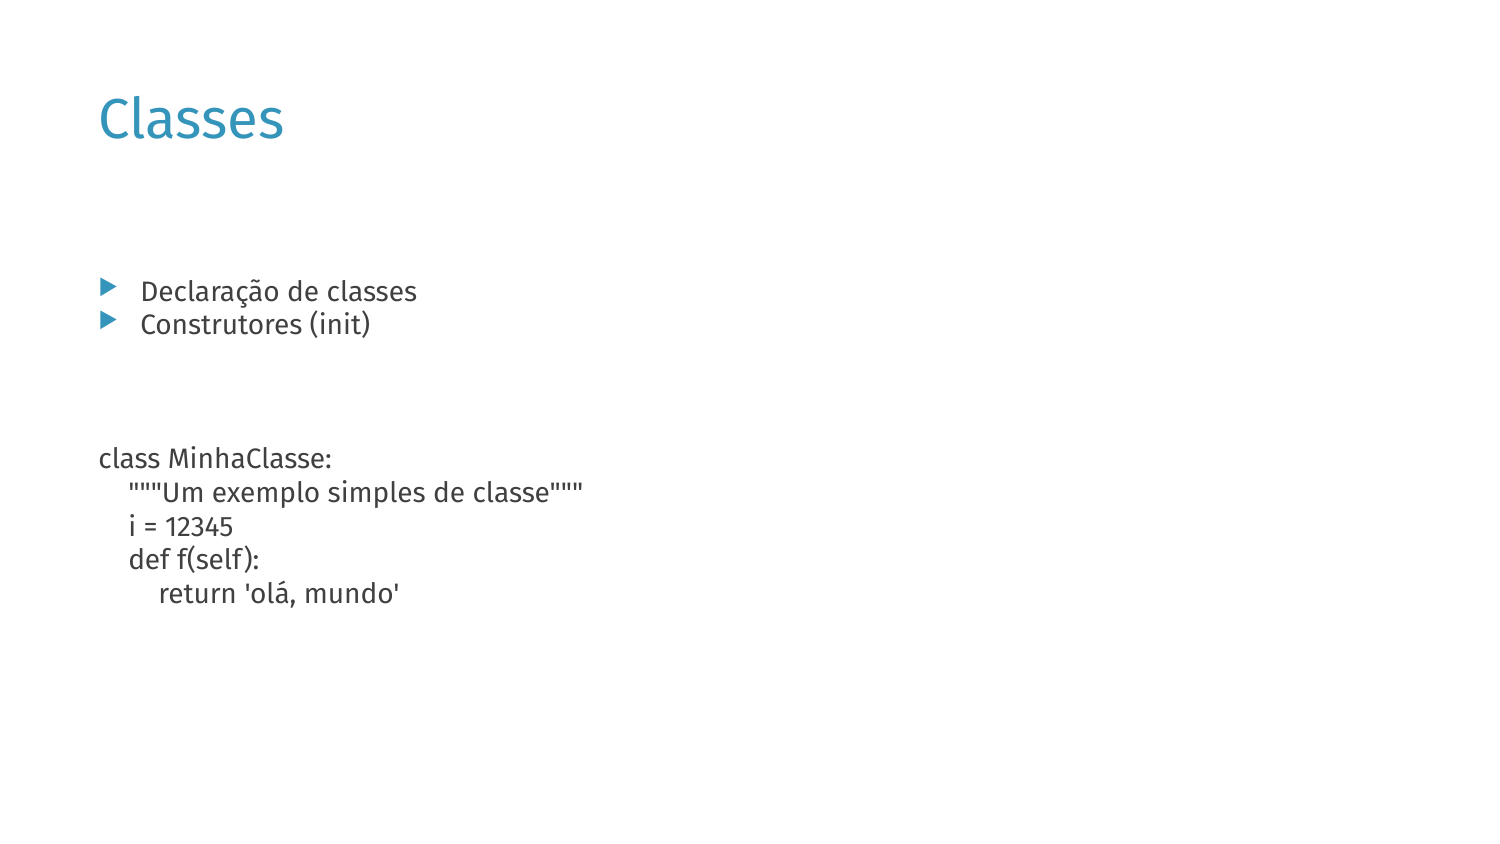

# Classes
Declaração de classes
Construtores (init)

class MinhaClasse:
    """Um exemplo simples de classe"""
    i = 12345
    def f(self):
        return 'olá, mundo'